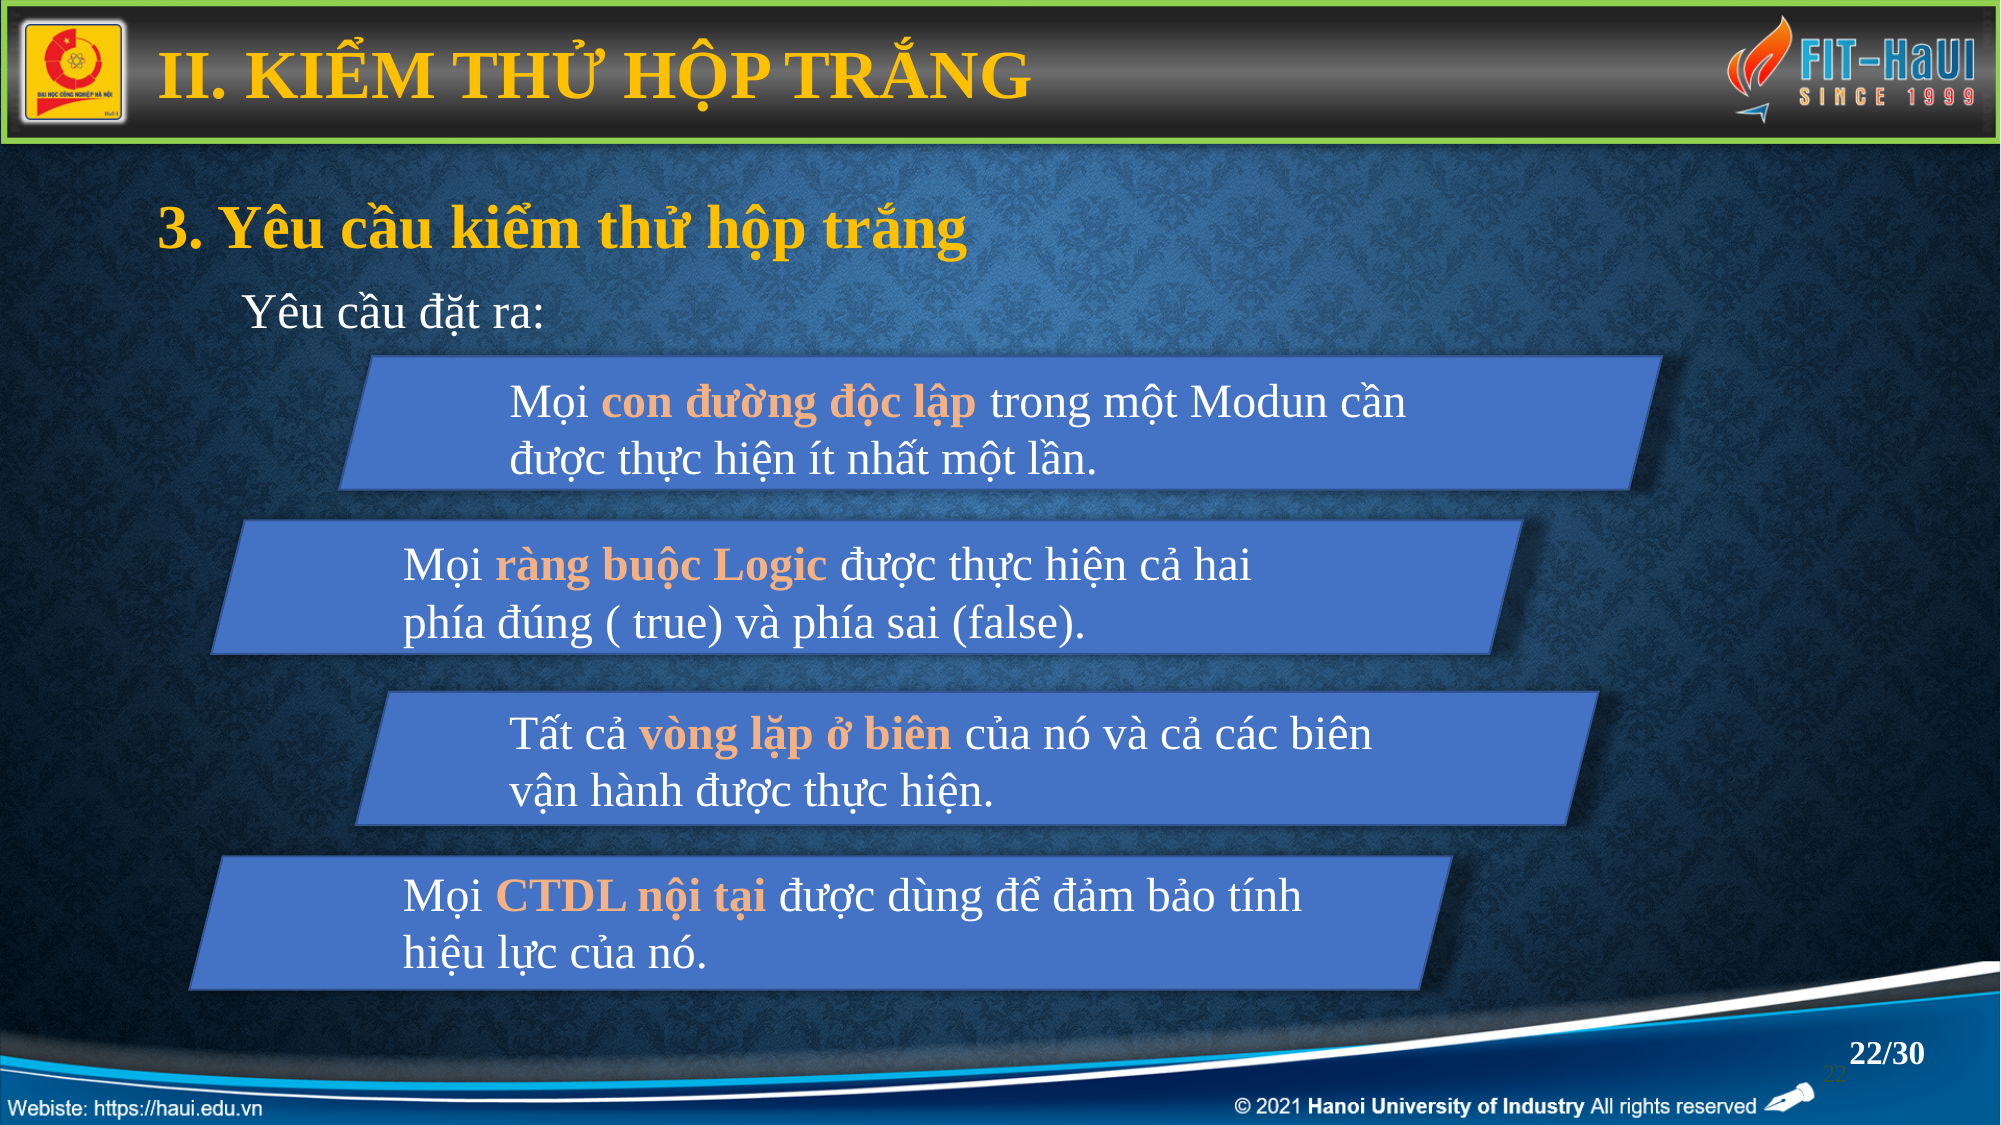

II. KIỂM THỬ HỘP TRẮNG
3. Yêu cầu kiểm thử hộp trắng
Yêu cầu đặt ra:

Mọi con đường độc lập trong một Modun cần được thực hiện ít nhất một lần.

Mọi ràng buộc Logic được thực hiện cả hai phía đúng ( true) và phía sai (false).

Tất cả vòng lặp ở biên của nó và cả các biên vận hành được thực hiện.
Mọi CTDL nội tại được dùng để đảm bảo tính hiệu lực của nó.

22/30
22